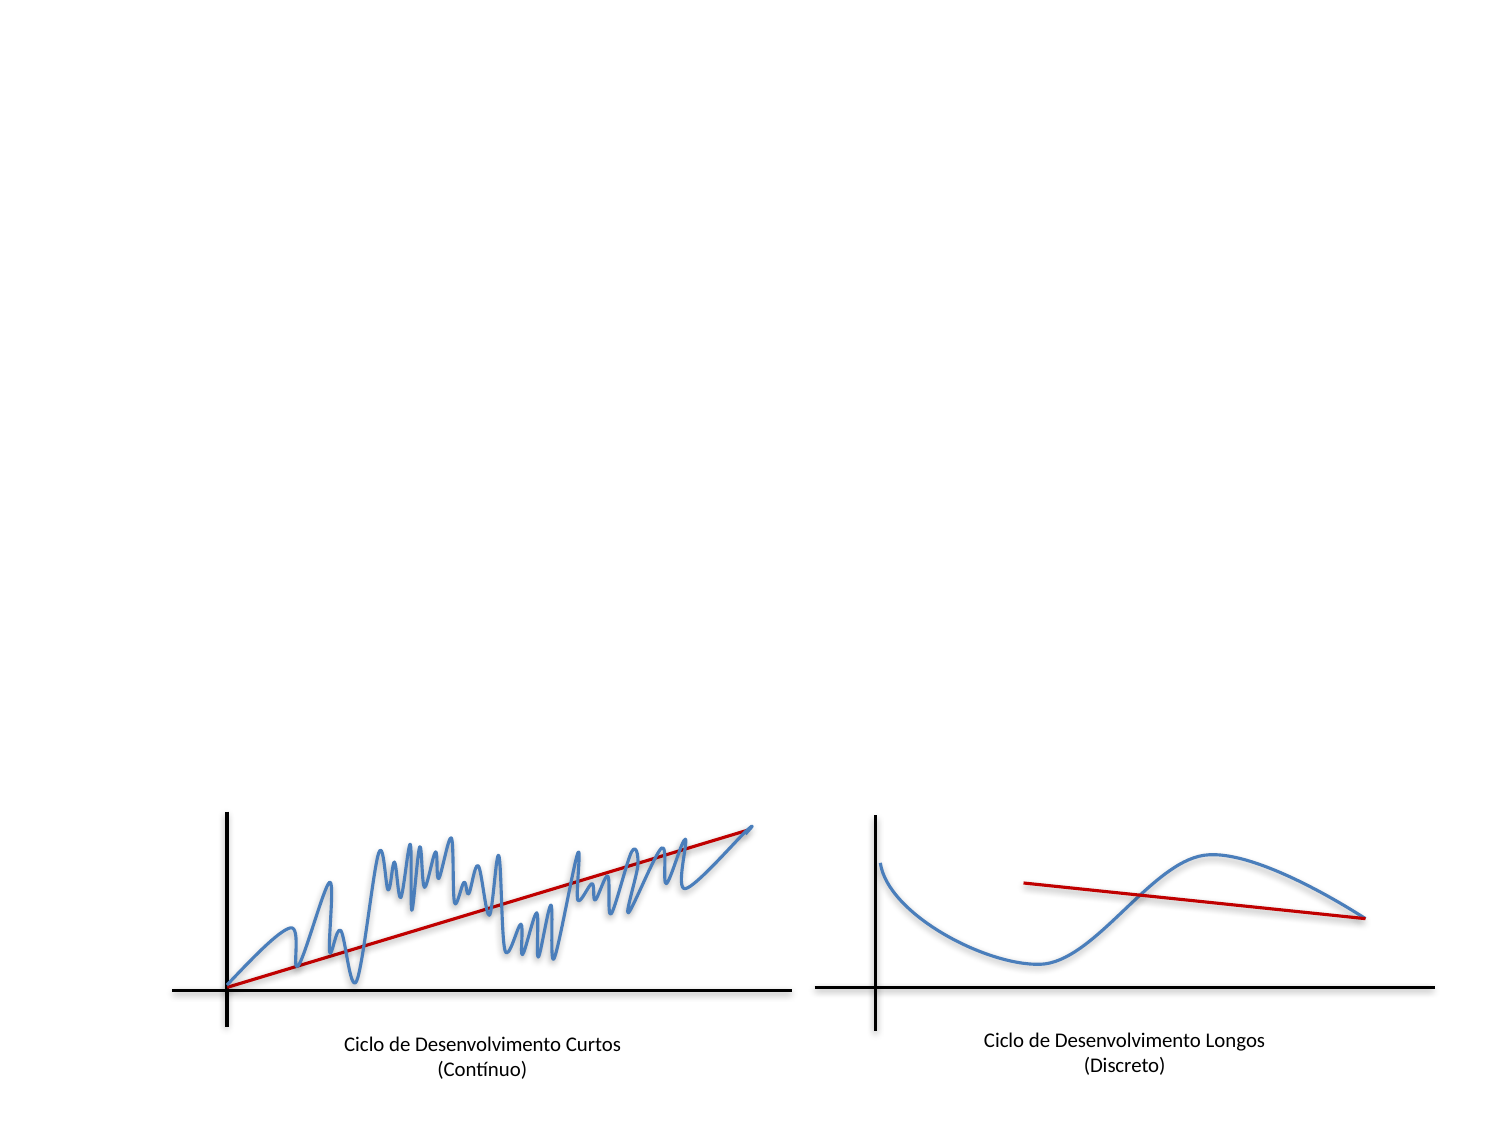

Ciclo de Desenvolvimento Curtos (Contínuo)

Ciclo de Desenvolvimento Longos (Discreto)